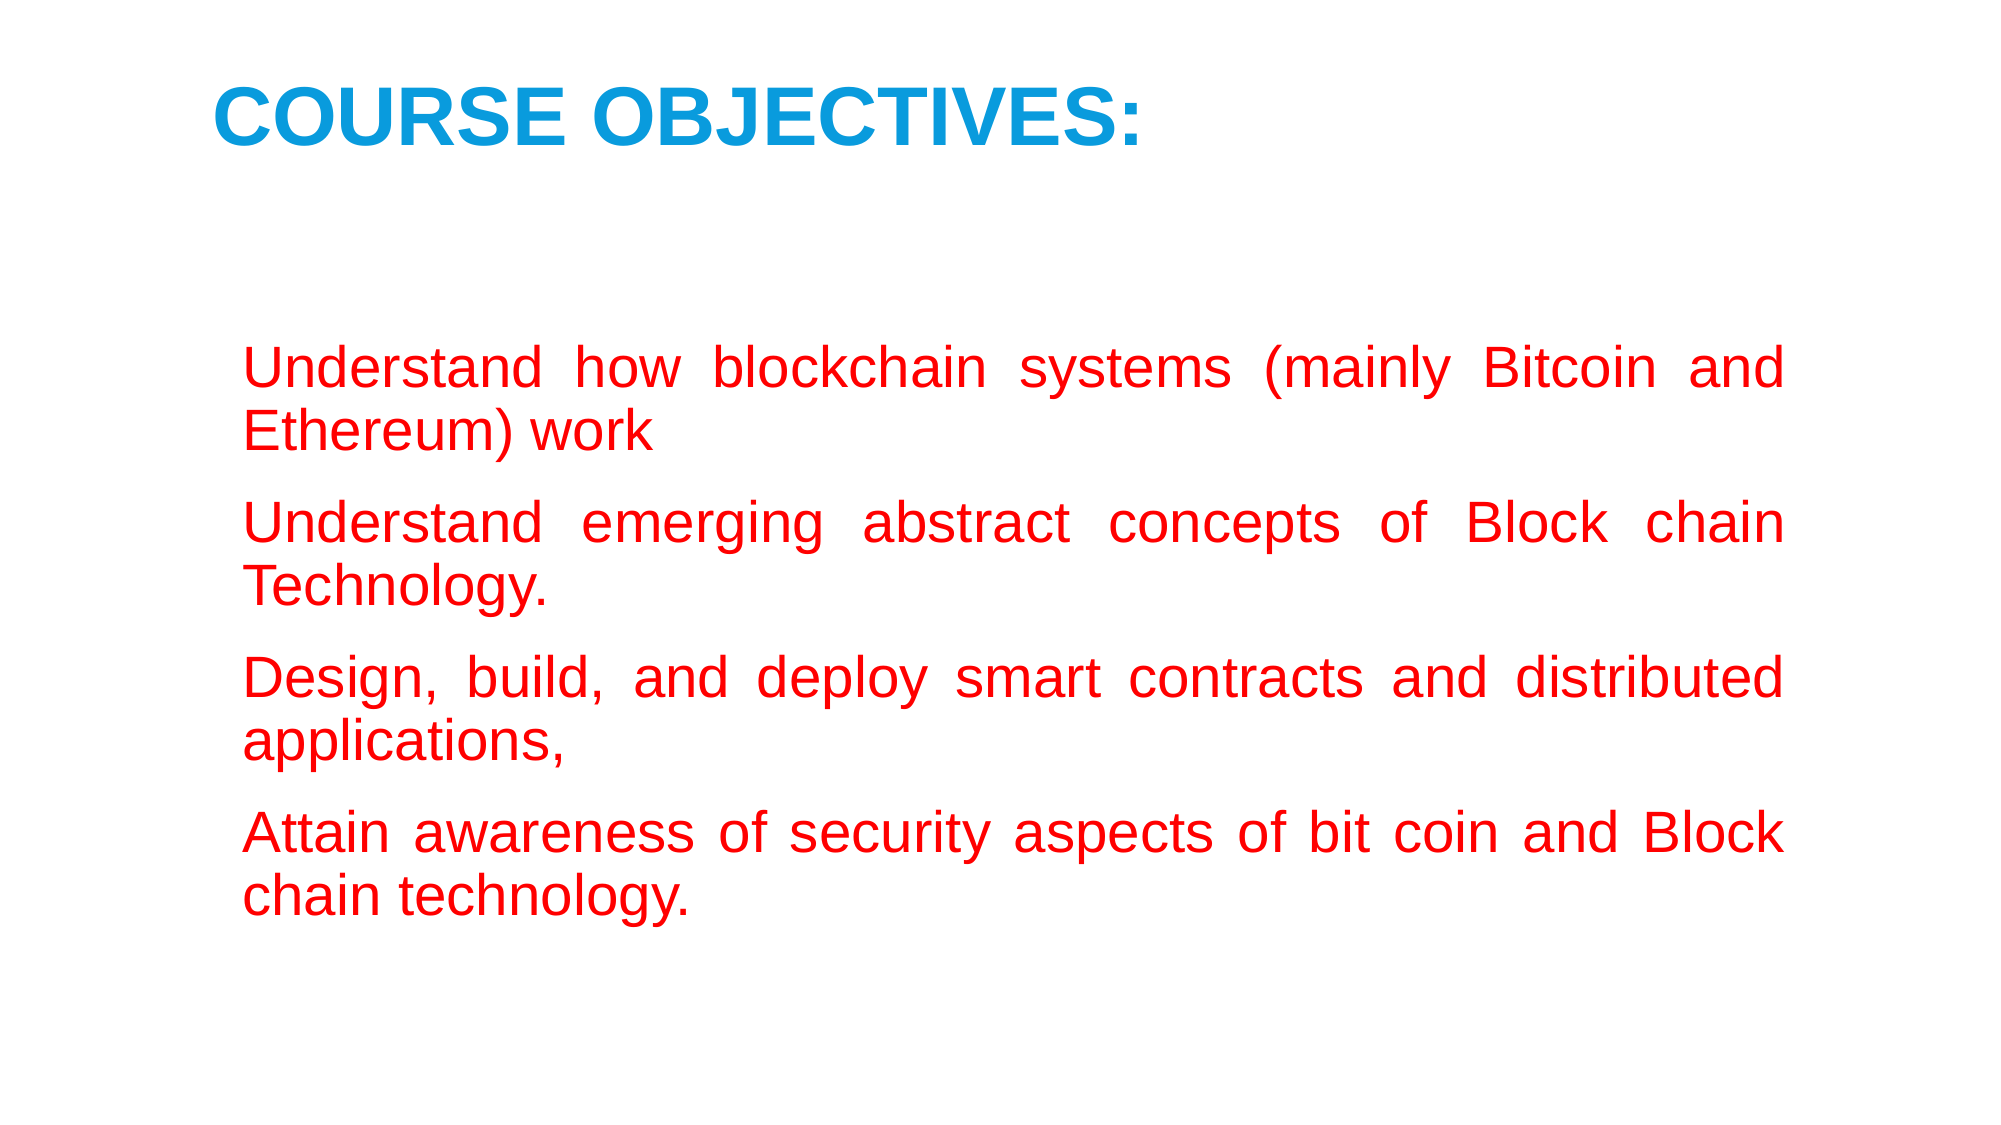

# COURSE OBJECTIVES:
Understand how blockchain systems (mainly Bitcoin and Ethereum) work
Understand emerging abstract concepts of Block chain Technology.
Design, build, and deploy smart contracts and distributed applications,
Attain awareness of security aspects of bit coin and Block chain technology.